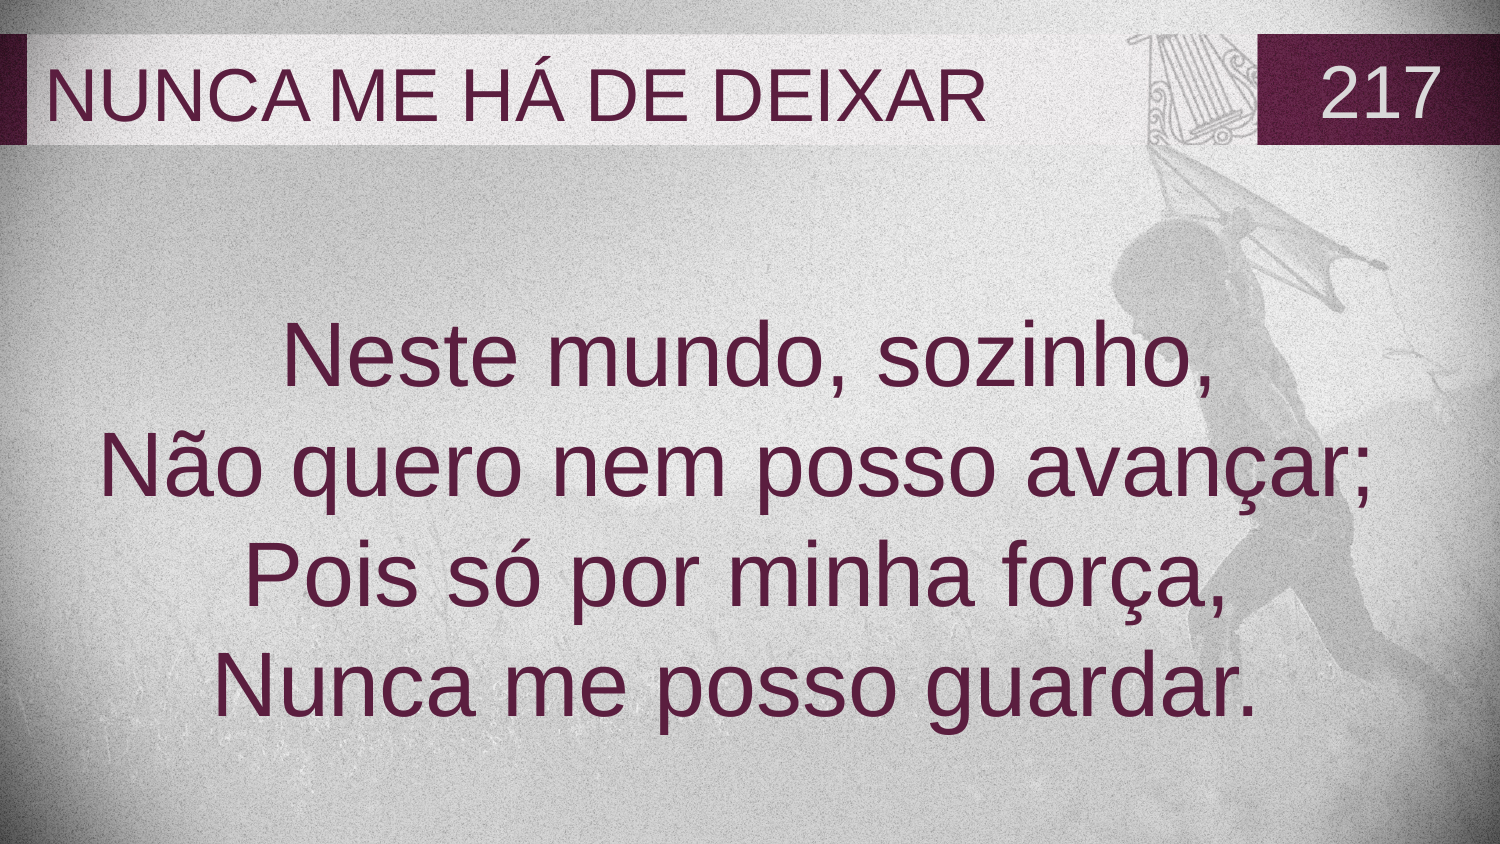

# NUNCA ME HÁ DE DEIXAR
217
Neste mundo, sozinho,
Não quero nem posso avançar;
Pois só por minha força,
Nunca me posso guardar.